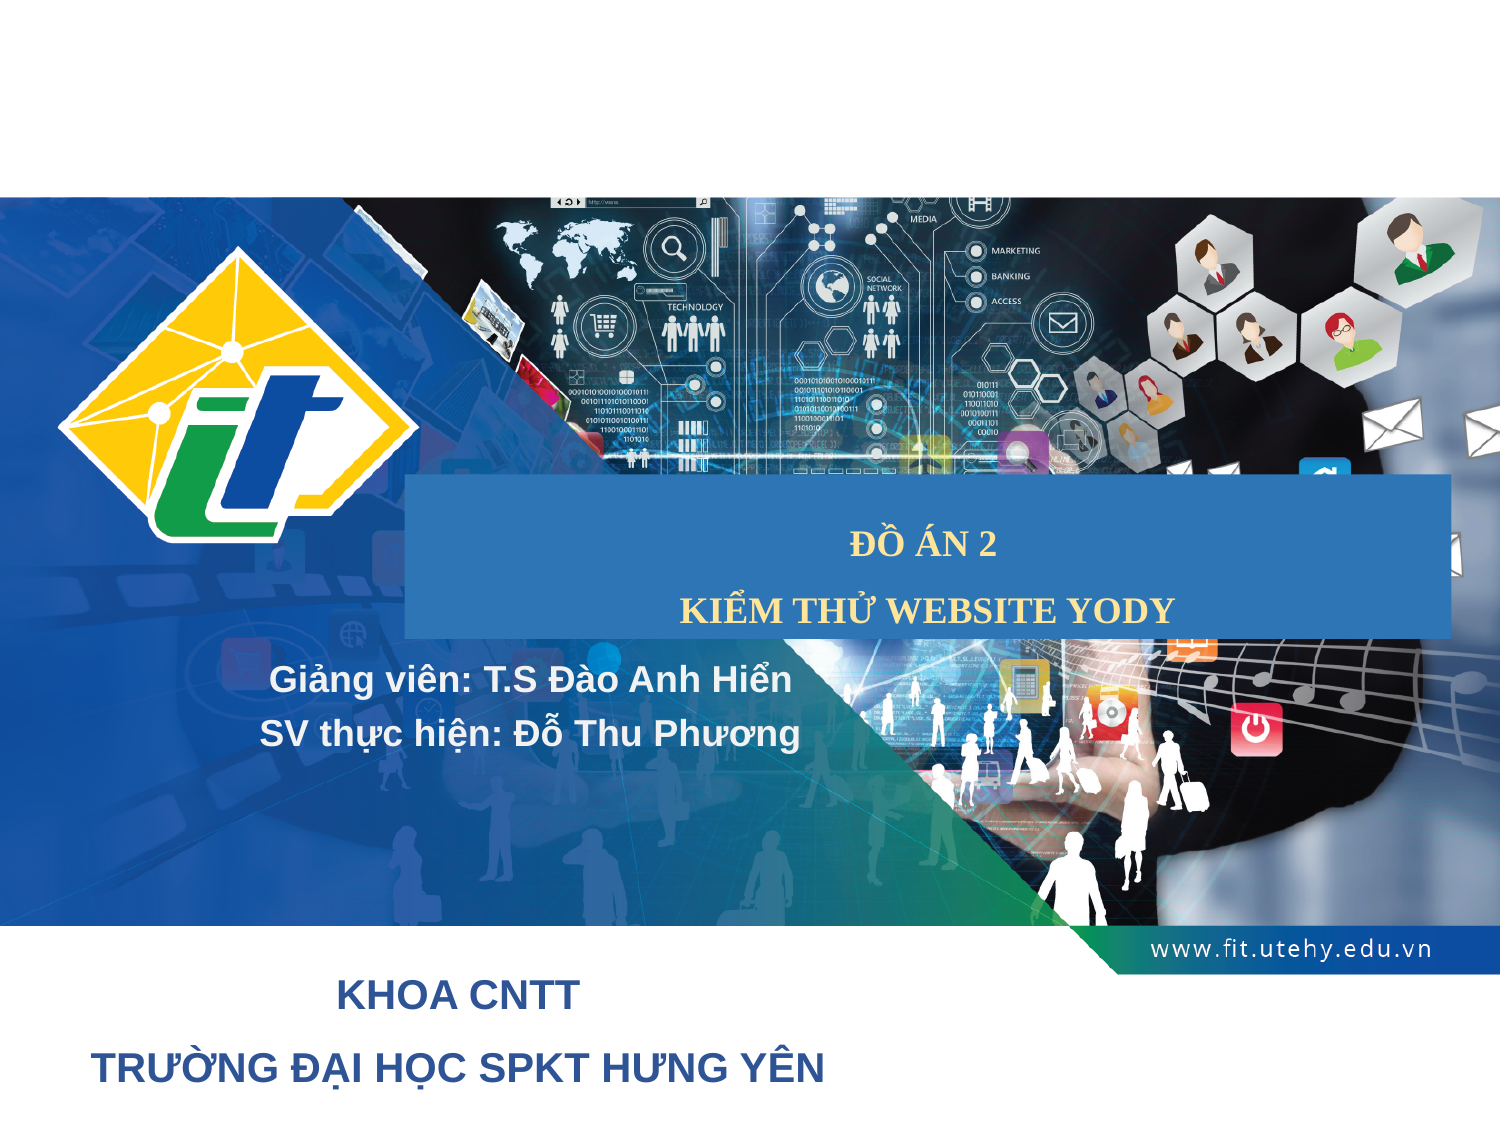

# ĐỒ ÁN 2  KIỂM THỬ WEBSITE YODY
Giảng viên: T.S Đào Anh Hiển
SV thực hiện: Đỗ Thu Phương

KHOA CNTT
TRƯỜNG ĐẠI HỌC SPKT HƯNG YÊN